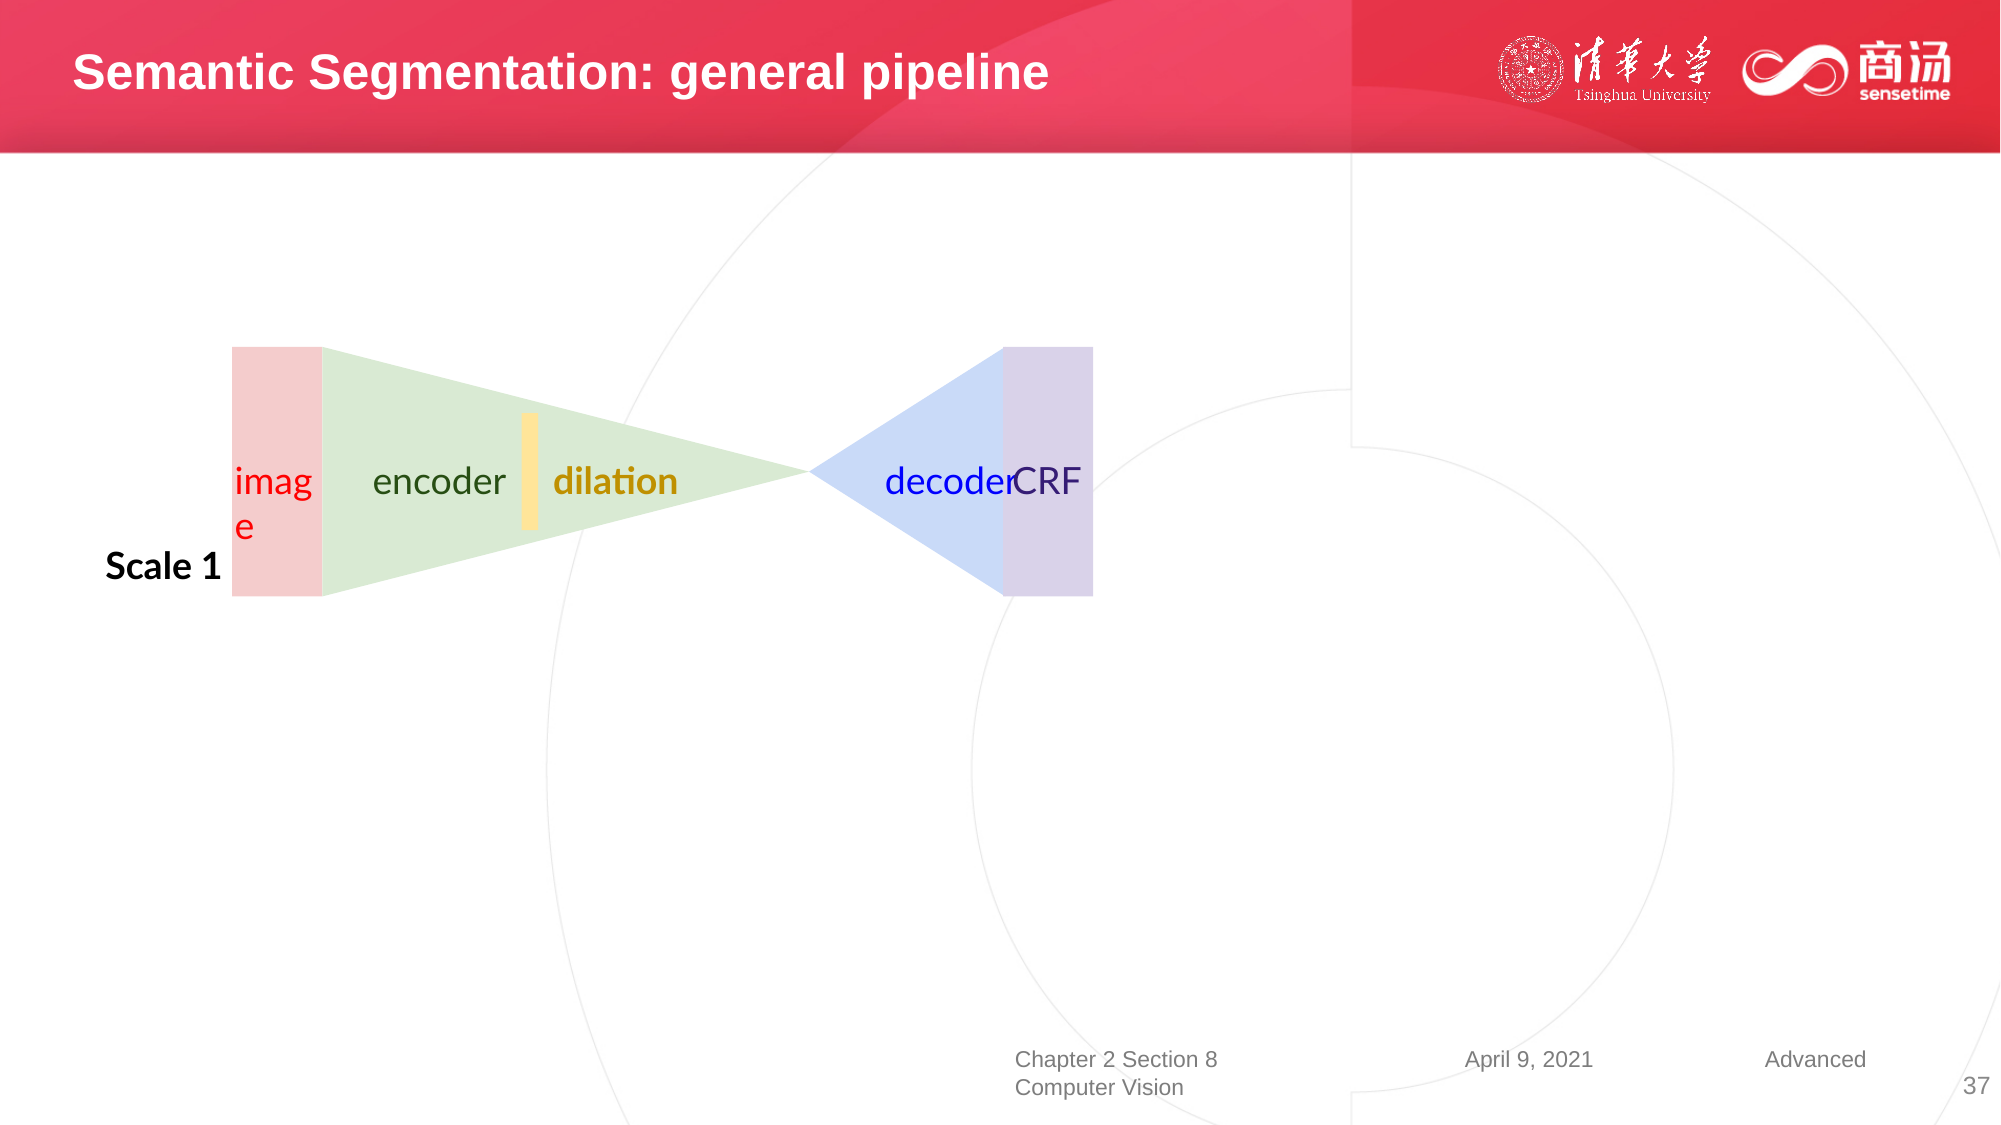

Semantic Segmentation: general pipeline

decoder
CRF

image
encoder
dilation
Scale 1
37